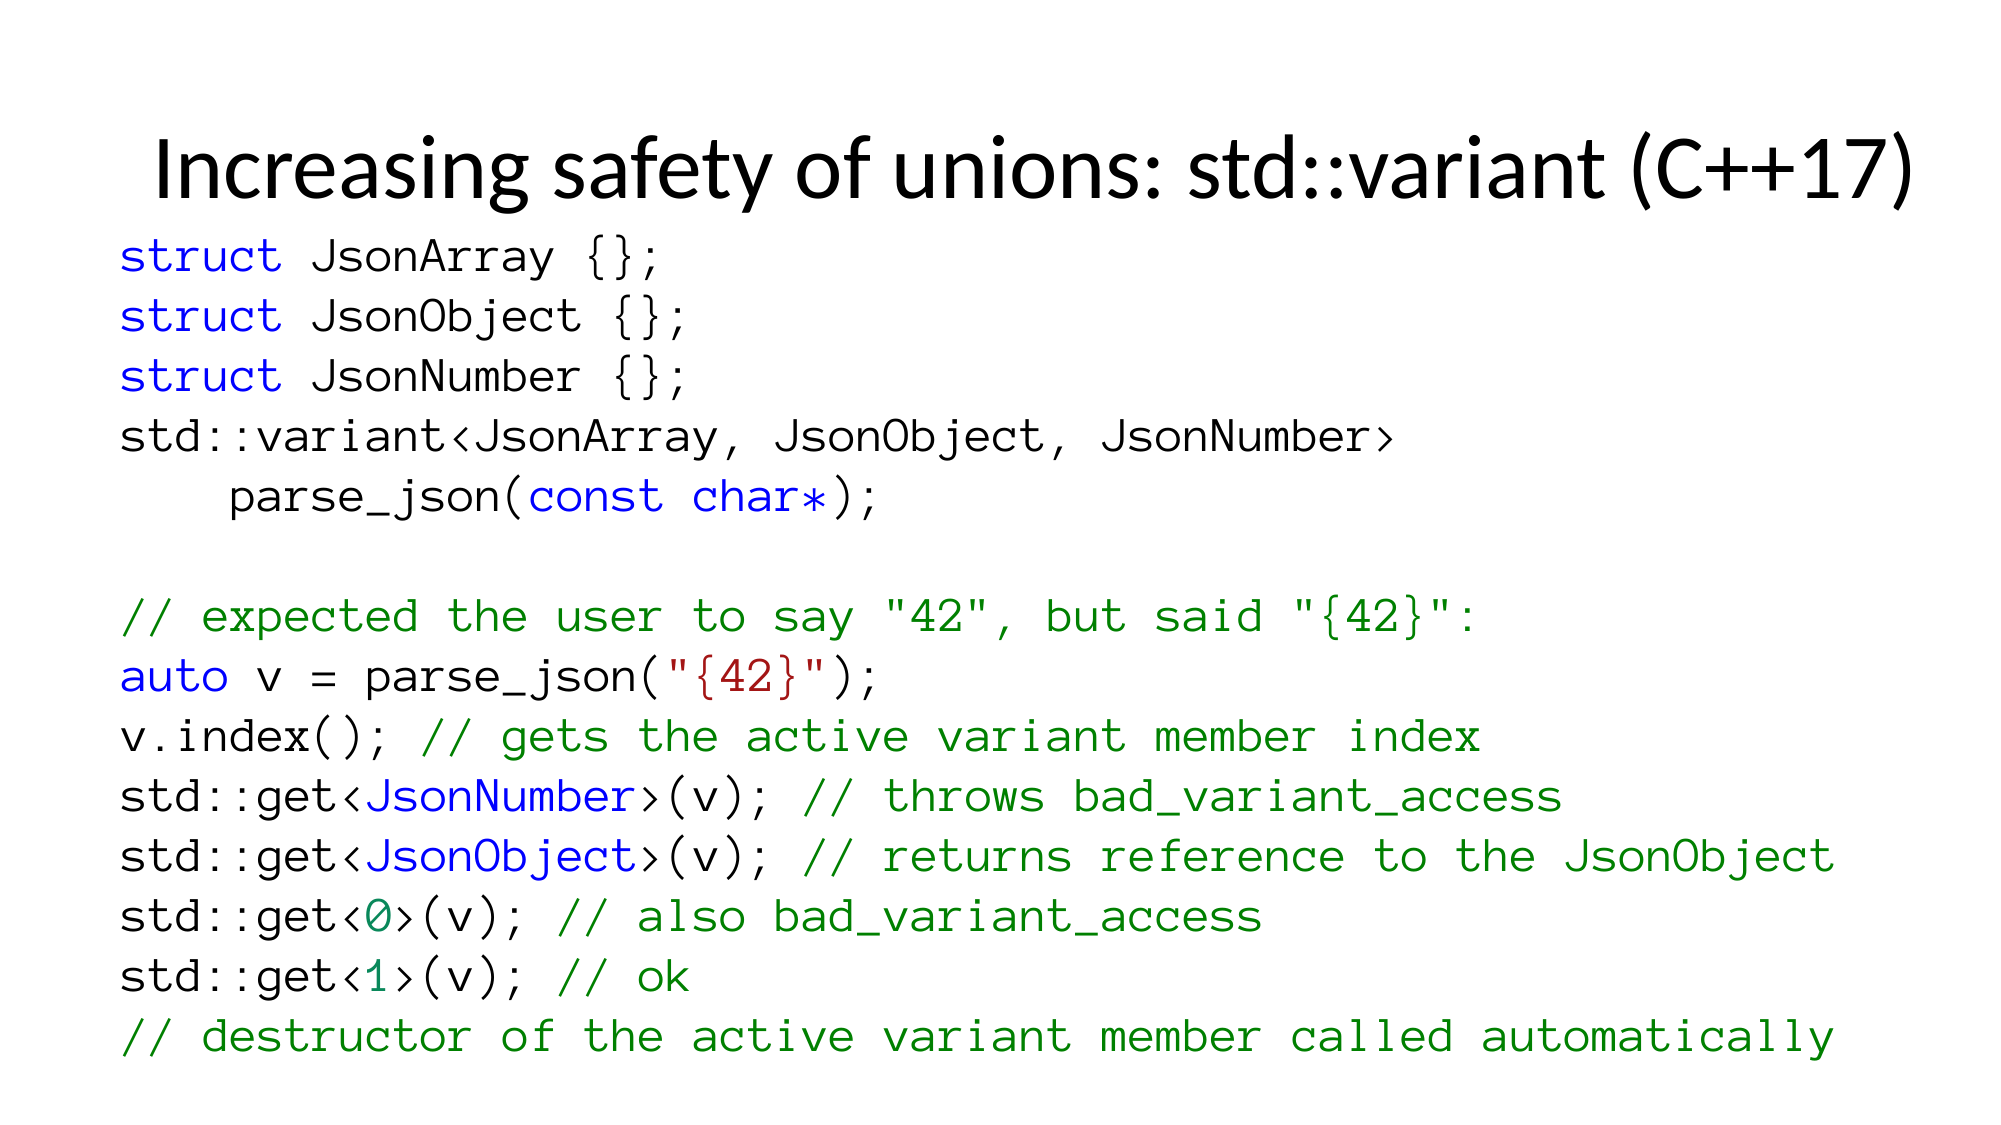

# Increasing safety of unions: std::variant (C++17)
struct JsonArray {};
struct JsonObject {};
struct JsonNumber {};
std::variant<JsonArray, JsonObject, JsonNumber>
    parse_json(const char*);

// expected the user to say "42", but said "{42}":
auto v = parse_json("{42}");
v.index(); // gets the active variant member index
std::get<JsonNumber>(v); // throws bad_variant_access
std::get<JsonObject>(v); // returns reference to the JsonObject
std::get<0>(v); // also bad_variant_access
std::get<1>(v); // ok
// destructor of the active variant member called automatically